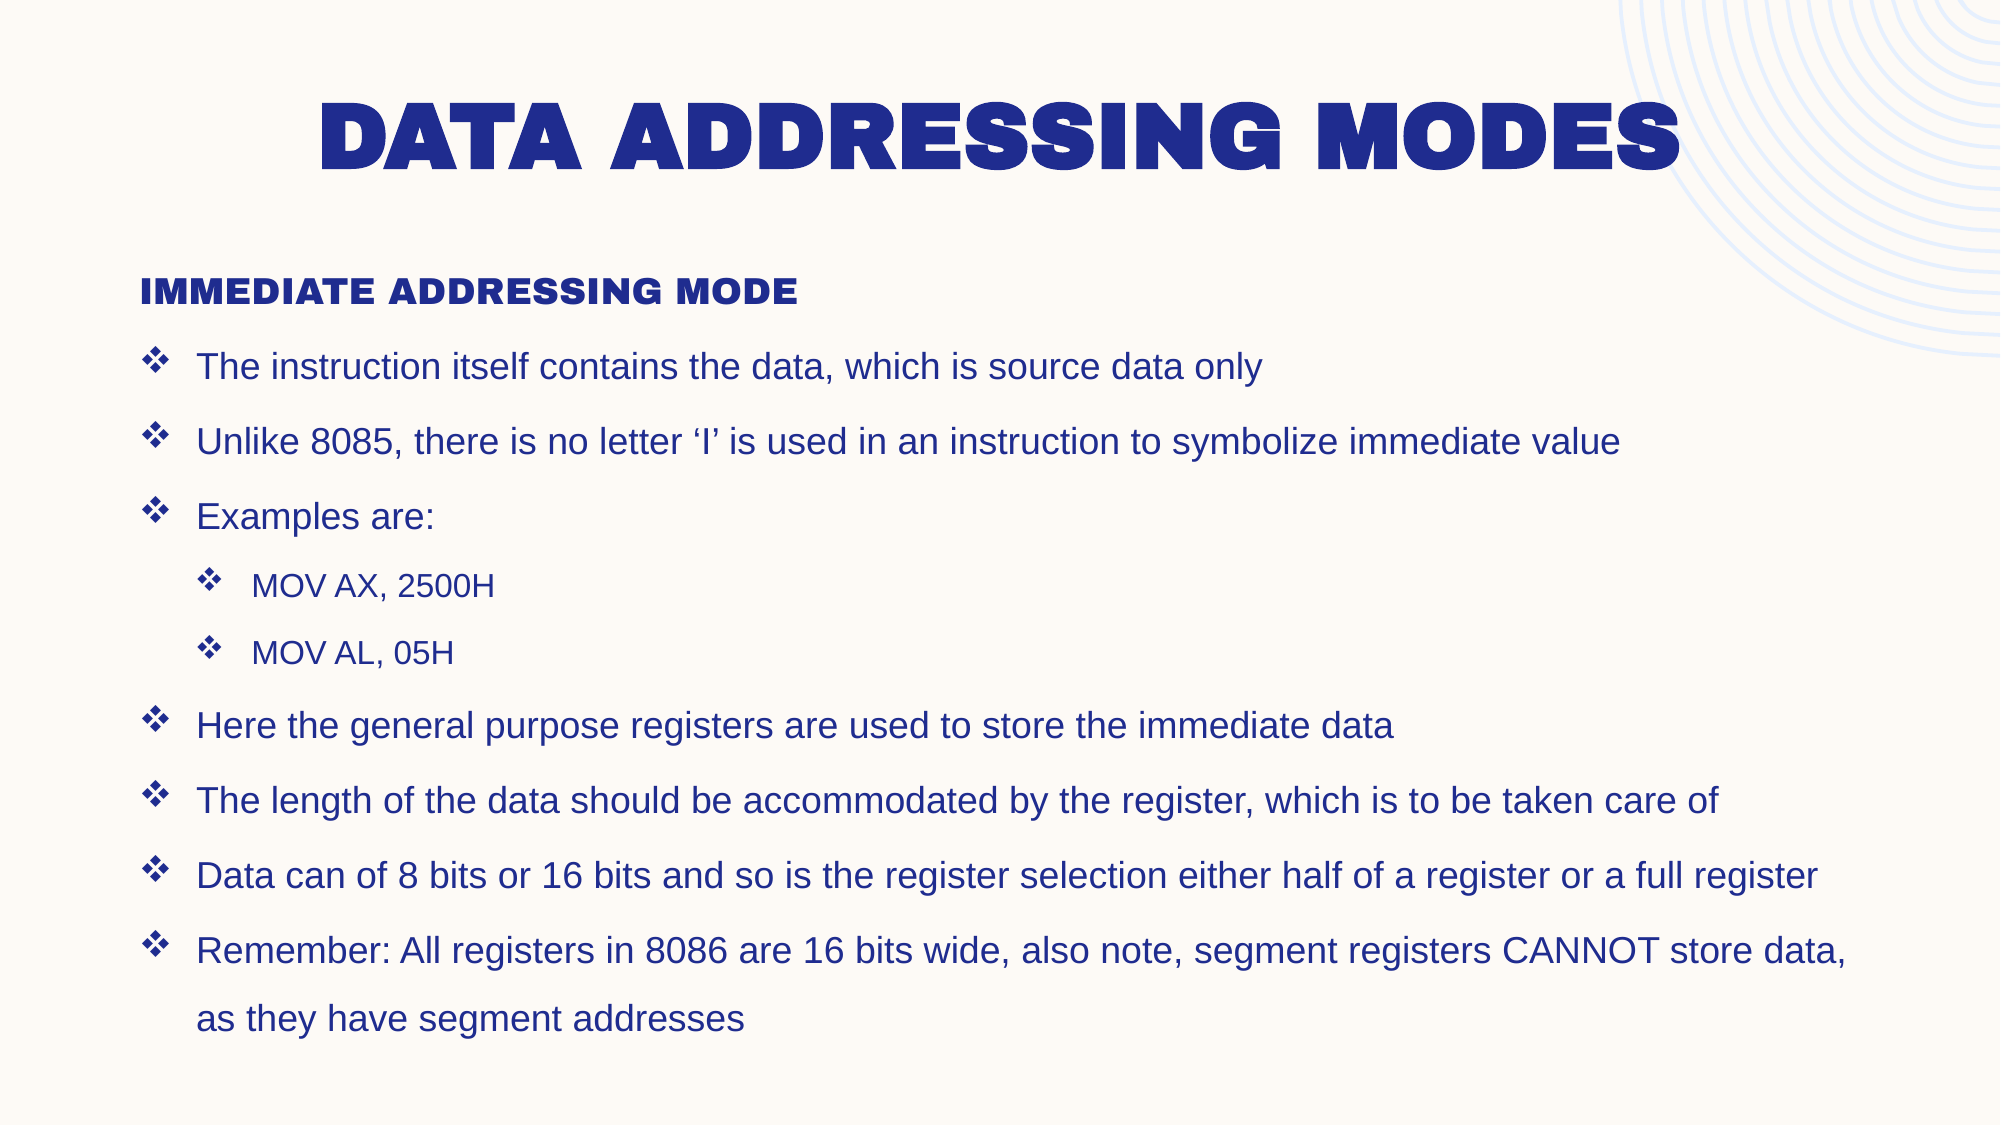

Data Addressing modes
IMMEDIATE ADDRESSING MODE
The instruction itself contains the data, which is source data only
Unlike 8085, there is no letter ‘I’ is used in an instruction to symbolize immediate value
Examples are:
MOV AX, 2500H
MOV AL, 05H
Here the general purpose registers are used to store the immediate data
The length of the data should be accommodated by the register, which is to be taken care of
Data can of 8 bits or 16 bits and so is the register selection either half of a register or a full register
Remember: All registers in 8086 are 16 bits wide, also note, segment registers CANNOT store data, as they have segment addresses